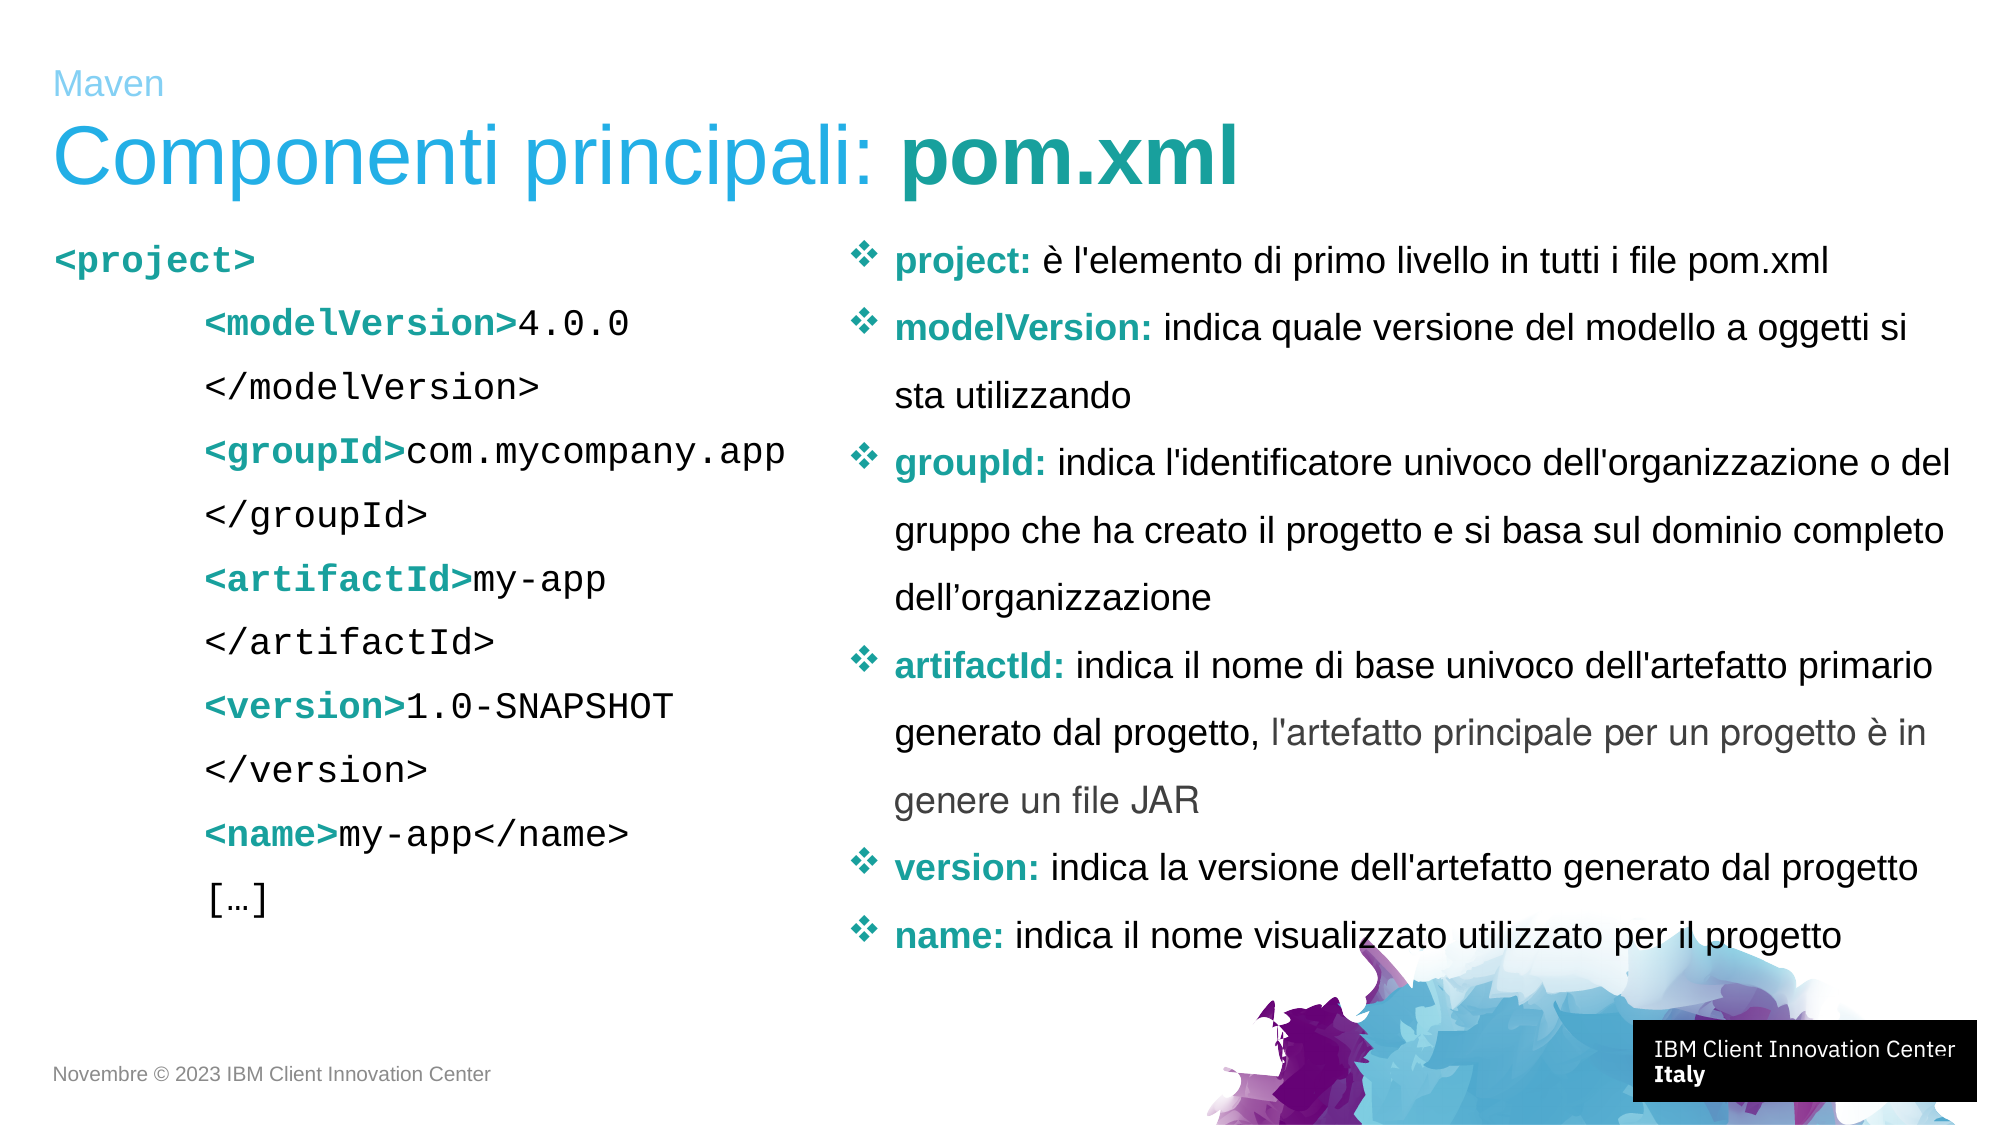

Maven
# Componenti principali: pom.xml
project: è l'elemento di primo livello in tutti i file pom.xml
modelVersion: indica quale versione del modello a oggetti si sta utilizzando
groupId: indica l'identificatore univoco dell'organizzazione o del gruppo che ha creato il progetto e si basa sul dominio completo dell’organizzazione
artifactId: indica il nome di base univoco dell'artefatto primario generato dal progetto, l'artefatto principale per un progetto è in genere un file JAR
version: indica la versione dell'artefatto generato dal progetto
name: indica il nome visualizzato utilizzato per il progetto
<project>
  	<modelVersion>4.0.0
	</modelVersion>
  	<groupId>com.mycompany.app
	</groupId>
  	<artifactId>my-app
	</artifactId>
  	<version>1.0-SNAPSHOT
	</version>
  	<name>my-app</name>
	[…]
5
Novembre © 2023 IBM Client Innovation Center